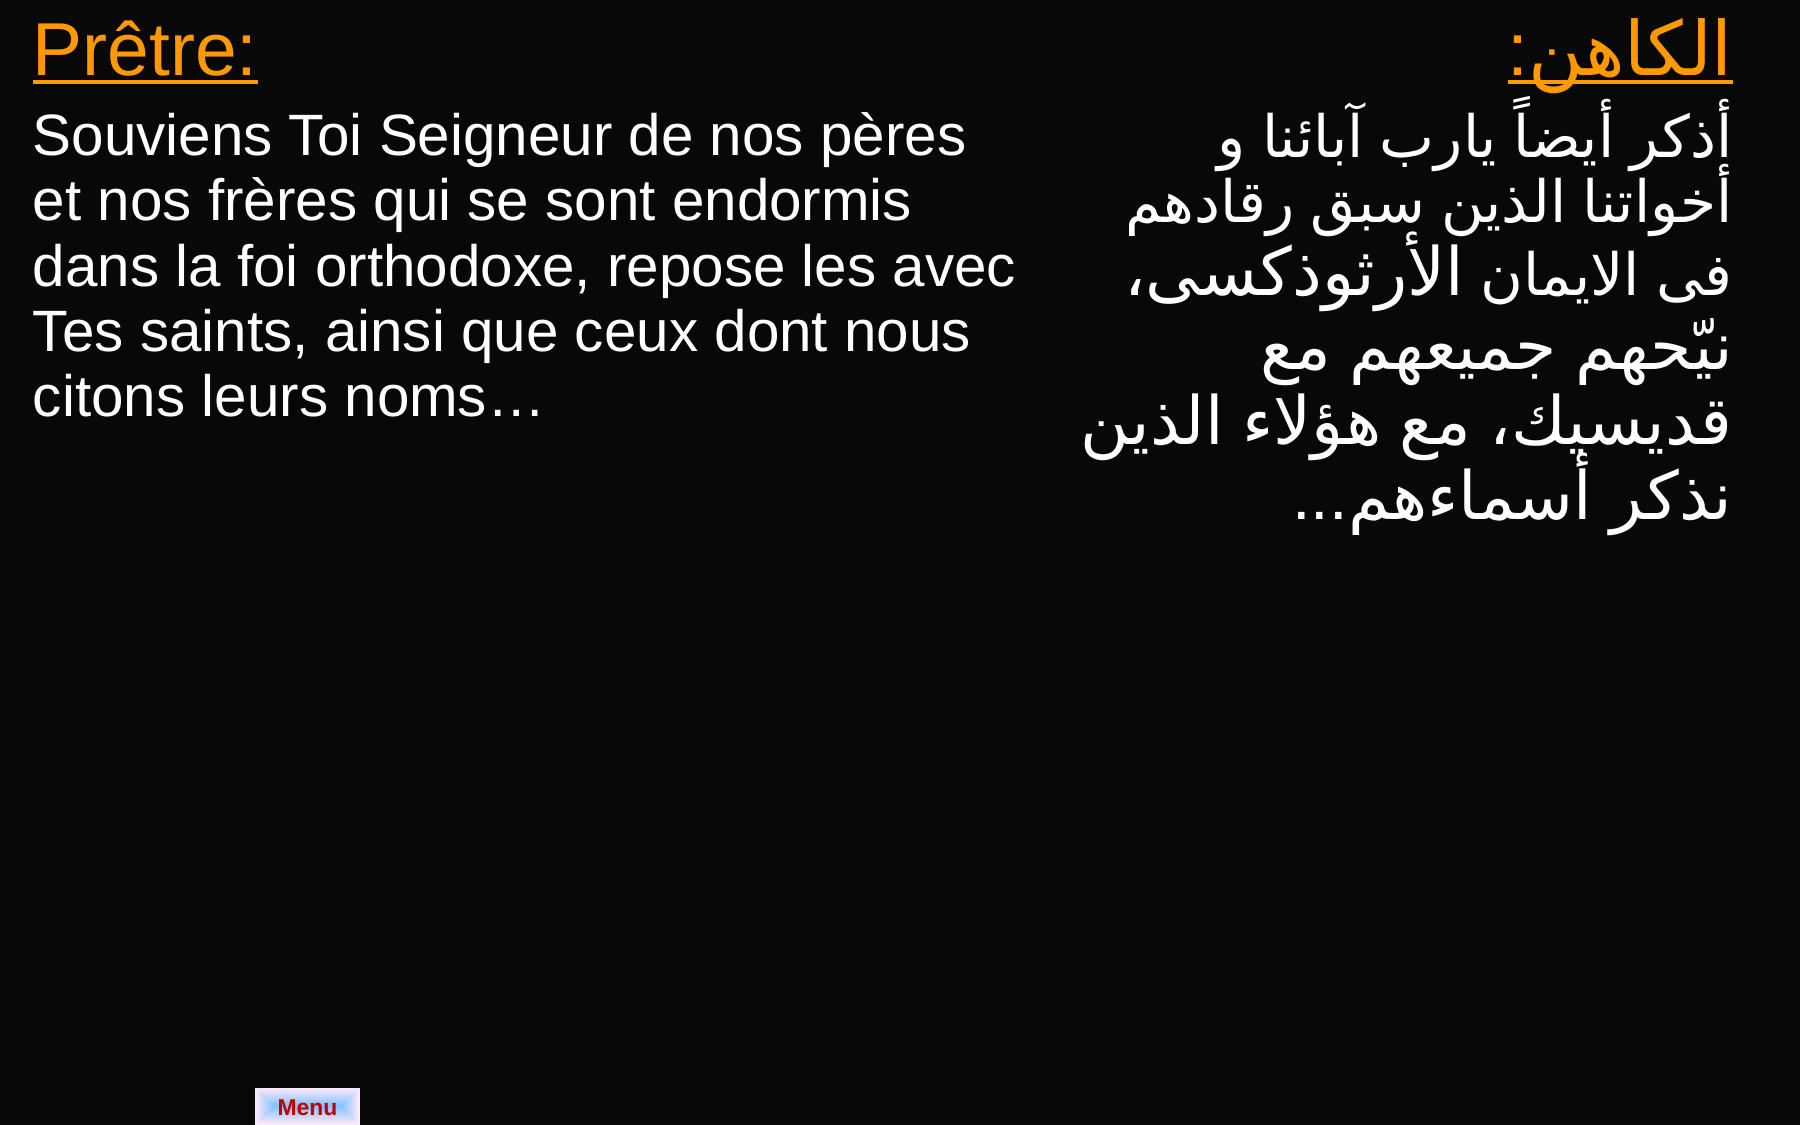

| Prêtre: Souviens Toi Seigneur de nos pères et nos frères qui se sont endormis dans la foi orthodoxe, repose les avec Tes saints, ainsi que ceux dont nous citons leurs noms… | الكاهن: أذكر أيضاً يارب آبائنا و أخواتنا الذين سبق رقادهم فى الايمان الأرثوذكسى، نيّحهم جميعهم مع قديسيك، مع هؤلاء الذين نذكر أسماءهم... |
| --- | --- |

Menu